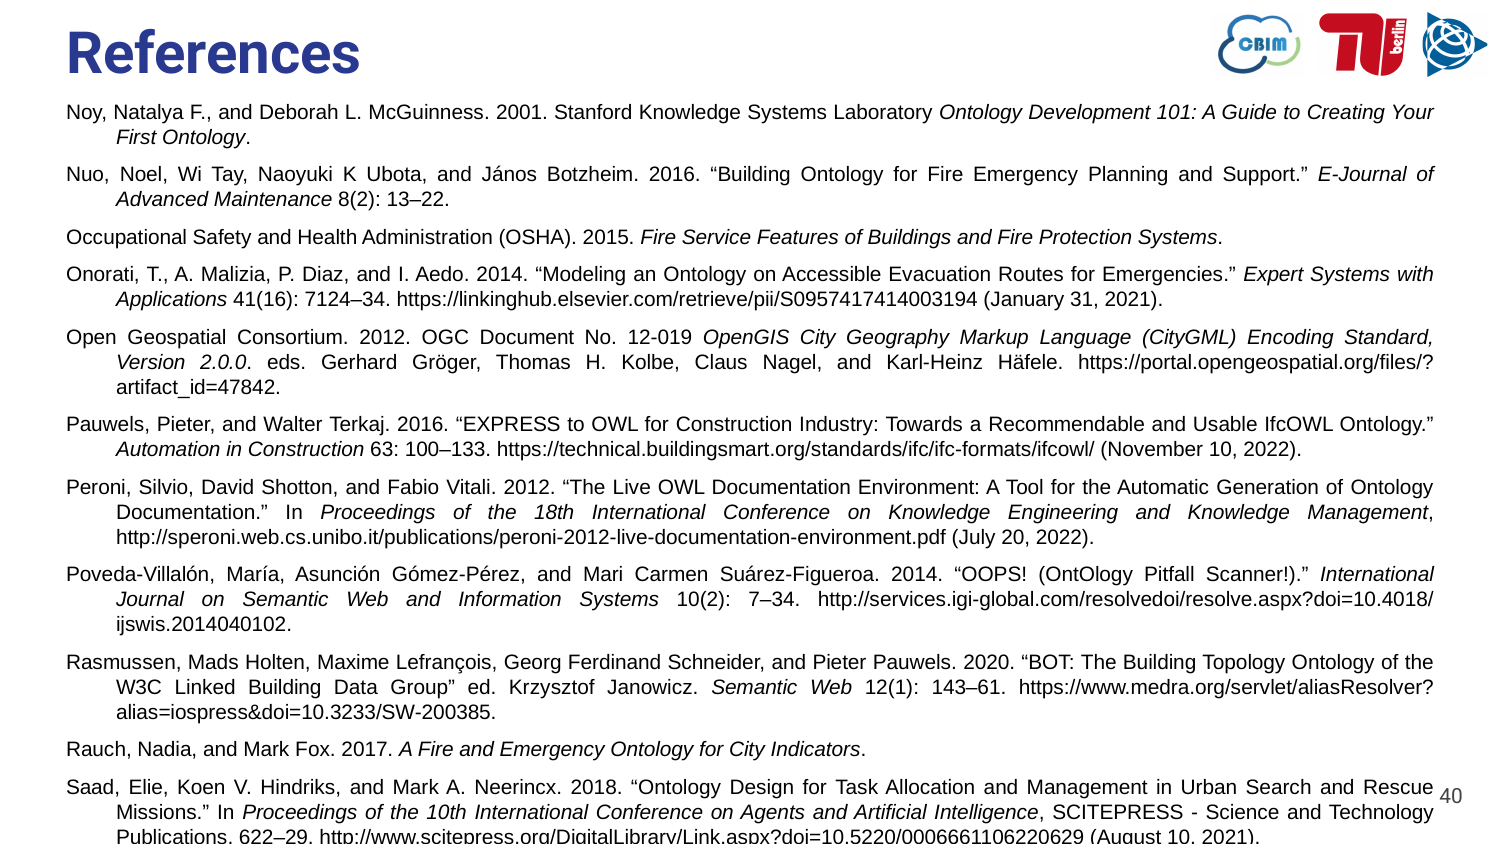

# References
Noy, Natalya F., and Deborah L. McGuinness. 2001. Stanford Knowledge Systems Laboratory Ontology Development 101: A Guide to Creating Your First Ontology.
Nuo, Noel, Wi Tay, Naoyuki K Ubota, and János Botzheim. 2016. “Building Ontology for Fire Emergency Planning and Support.” E-Journal of Advanced Maintenance 8(2): 13–22.
Occupational Safety and Health Administration (OSHA). 2015. Fire Service Features of Buildings and Fire Protection Systems.
Onorati, T., A. Malizia, P. Diaz, and I. Aedo. 2014. “Modeling an Ontology on Accessible Evacuation Routes for Emergencies.” Expert Systems with Applications 41(16): 7124–34. https://linkinghub.elsevier.com/retrieve/pii/S0957417414003194 (January 31, 2021).
Open Geospatial Consortium. 2012. OGC Document No. 12-019 OpenGIS City Geography Markup Language (CityGML) Encoding Standard, Version 2.0.0. eds. Gerhard Gröger, Thomas H. Kolbe, Claus Nagel, and Karl-Heinz Häfele. https://portal.opengeospatial.org/files/?artifact_id=47842.
Pauwels, Pieter, and Walter Terkaj. 2016. “EXPRESS to OWL for Construction Industry: Towards a Recommendable and Usable IfcOWL Ontology.” Automation in Construction 63: 100–133. https://technical.buildingsmart.org/standards/ifc/ifc-formats/ifcowl/ (November 10, 2022).
Peroni, Silvio, David Shotton, and Fabio Vitali. 2012. “The Live OWL Documentation Environment: A Tool for the Automatic Generation of Ontology Documentation.” In Proceedings of the 18th International Conference on Knowledge Engineering and Knowledge Management, http://speroni.web.cs.unibo.it/publications/peroni-2012-live-documentation-environment.pdf (July 20, 2022).
Poveda-Villalón, María, Asunción Gómez-Pérez, and Mari Carmen Suárez-Figueroa. 2014. “OOPS! (OntOlogy Pitfall Scanner!).” International Journal on Semantic Web and Information Systems 10(2): 7–34. http://services.igi-global.com/resolvedoi/resolve.aspx?doi=10.4018/ijswis.2014040102.
Rasmussen, Mads Holten, Maxime Lefrançois, Georg Ferdinand Schneider, and Pieter Pauwels. 2020. “BOT: The Building Topology Ontology of the W3C Linked Building Data Group” ed. Krzysztof Janowicz. Semantic Web 12(1): 143–61. https://www.medra.org/servlet/aliasResolver?alias=iospress&doi=10.3233/SW-200385.
Rauch, Nadia, and Mark Fox. 2017. A Fire and Emergency Ontology for City Indicators.
Saad, Elie, Koen V. Hindriks, and Mark A. Neerincx. 2018. “Ontology Design for Task Allocation and Management in Urban Search and Rescue Missions.” In Proceedings of the 10th International Conference on Agents and Artificial Intelligence, SCITEPRESS - Science and Technology Publications, 622–29. http://www.scitepress.org/DigitalLibrary/Link.aspx?doi=10.5220/0006661106220629 (August 10, 2021).
40